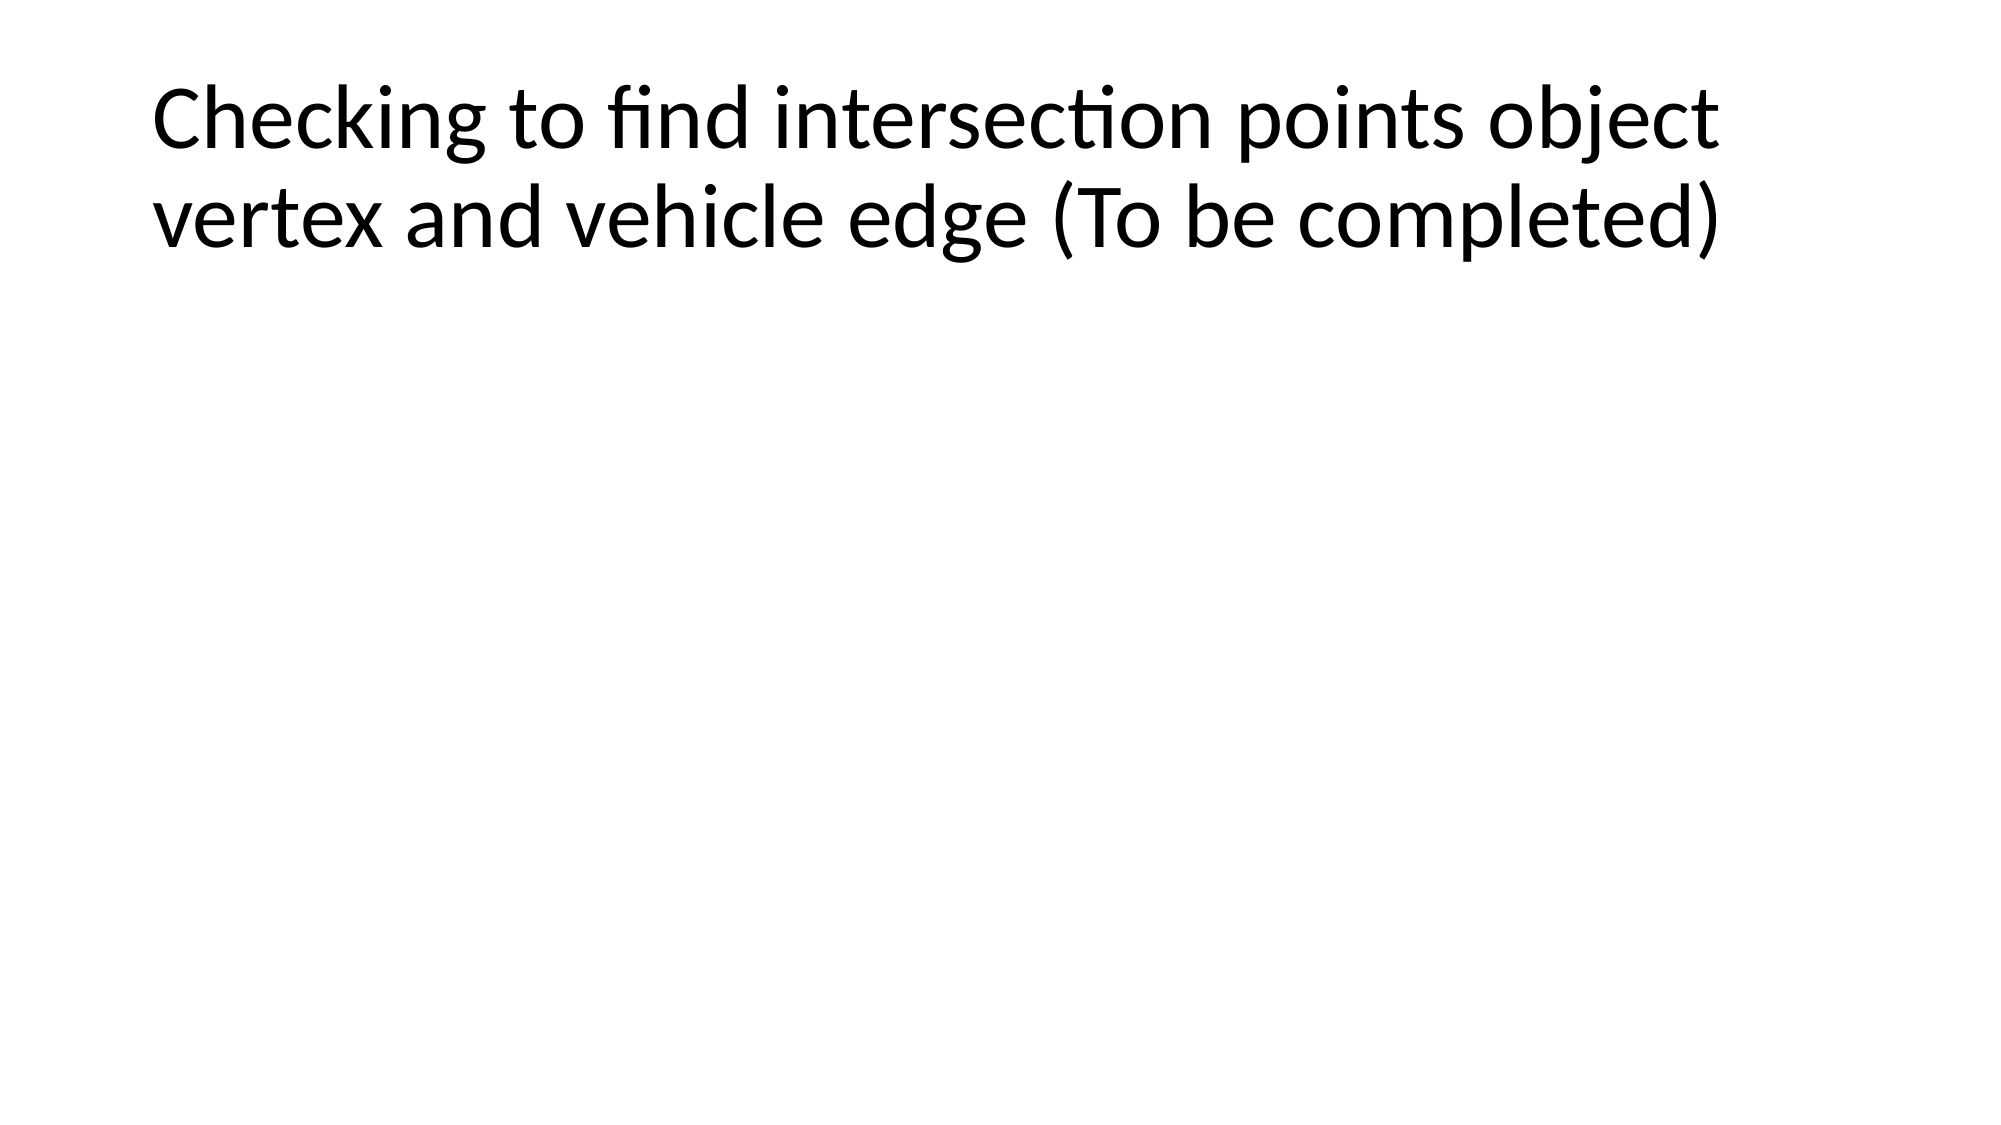

# Checking to find intersection points object vertex and vehicle edge (To be completed)